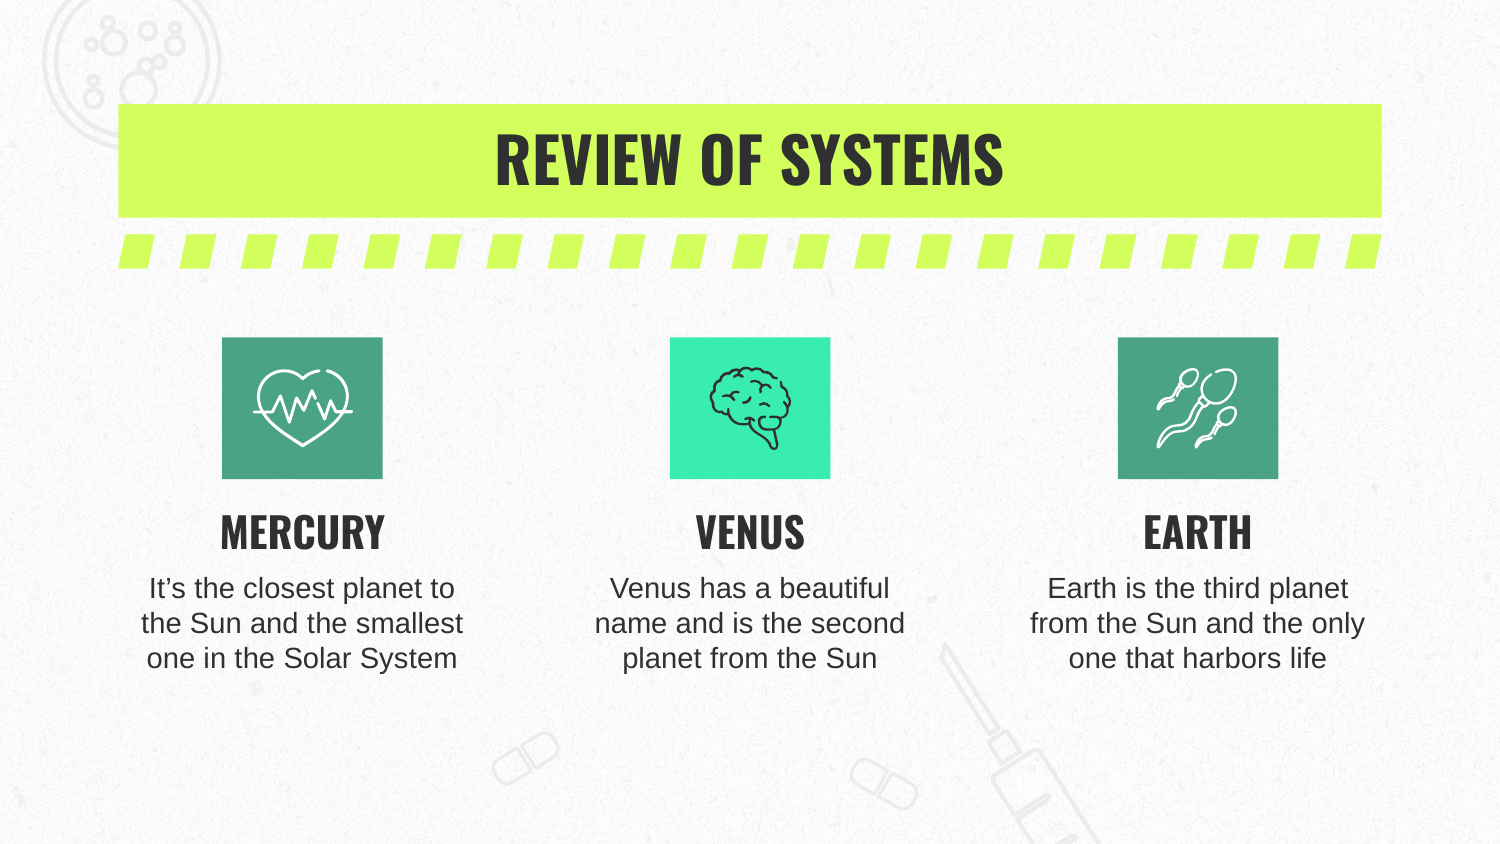

# REVIEW OF SYSTEMS

MERCURY
VENUS
EARTH
It’s the closest planet to the Sun and the smallest one in the Solar System
Venus has a beautiful name and is the second planet from the Sun
Earth is the third planet from the Sun and the only one that harbors life